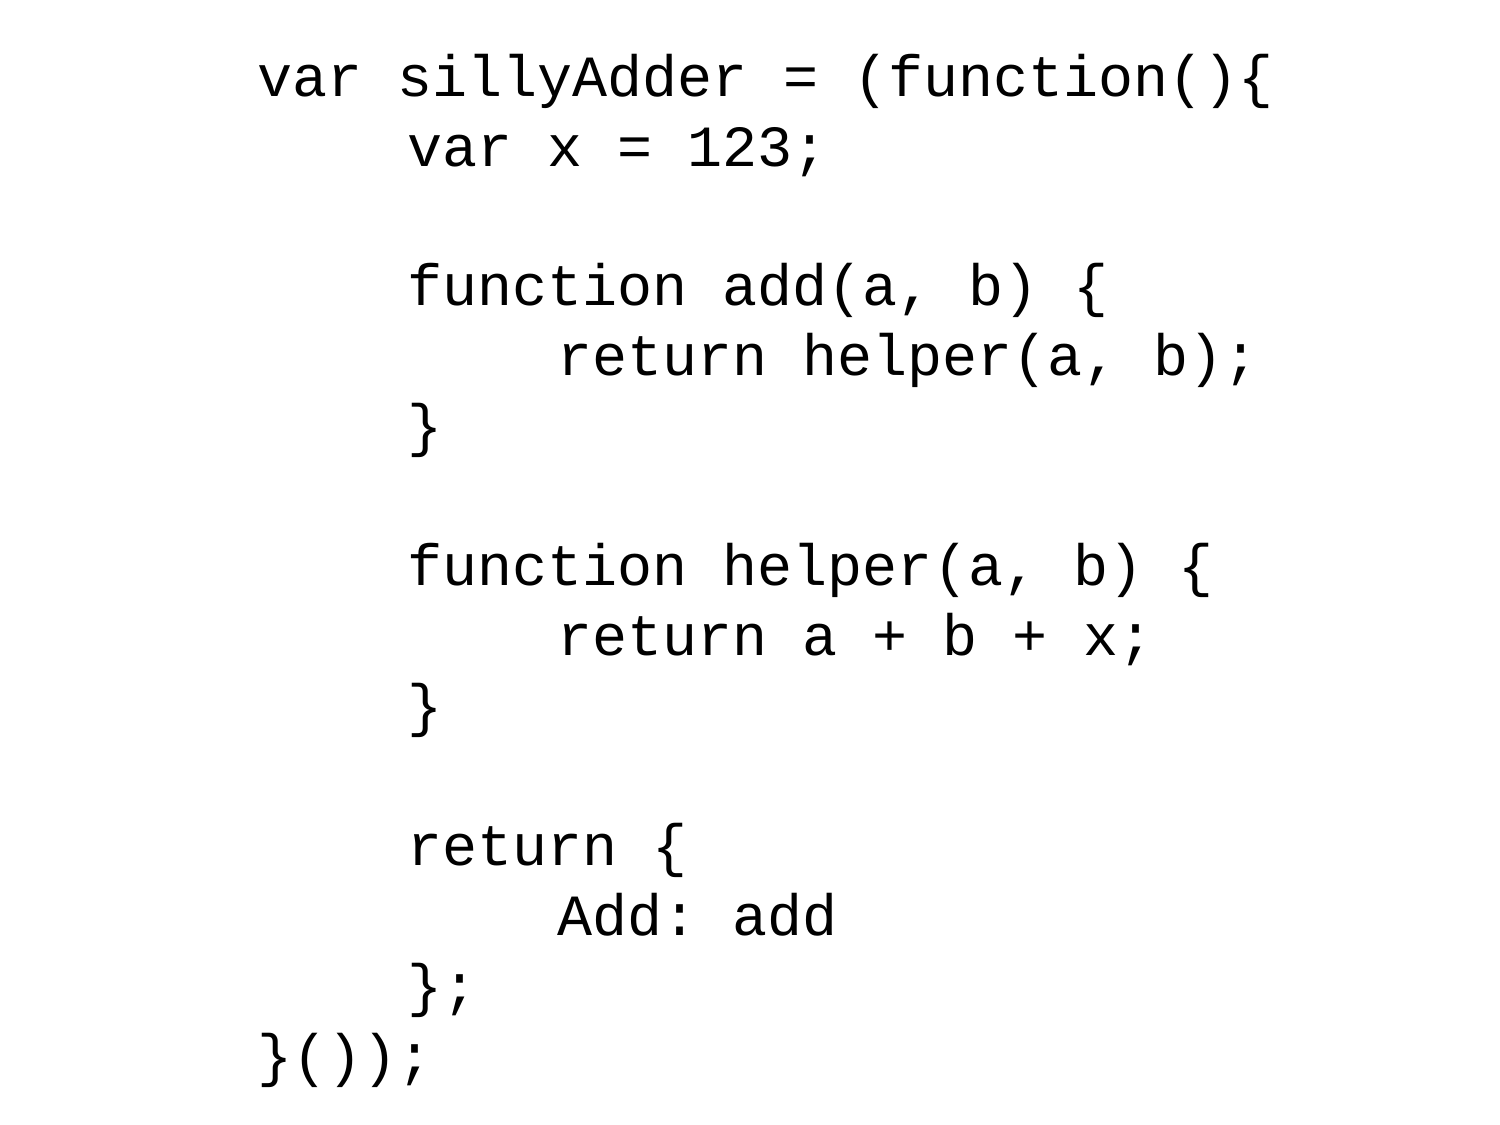

# var sillyAdder = (function(){ var x = 123; function add(a, b) { return helper(a, b); } function helper(a, b) { return a + b + x; } return { Add: add }; }());